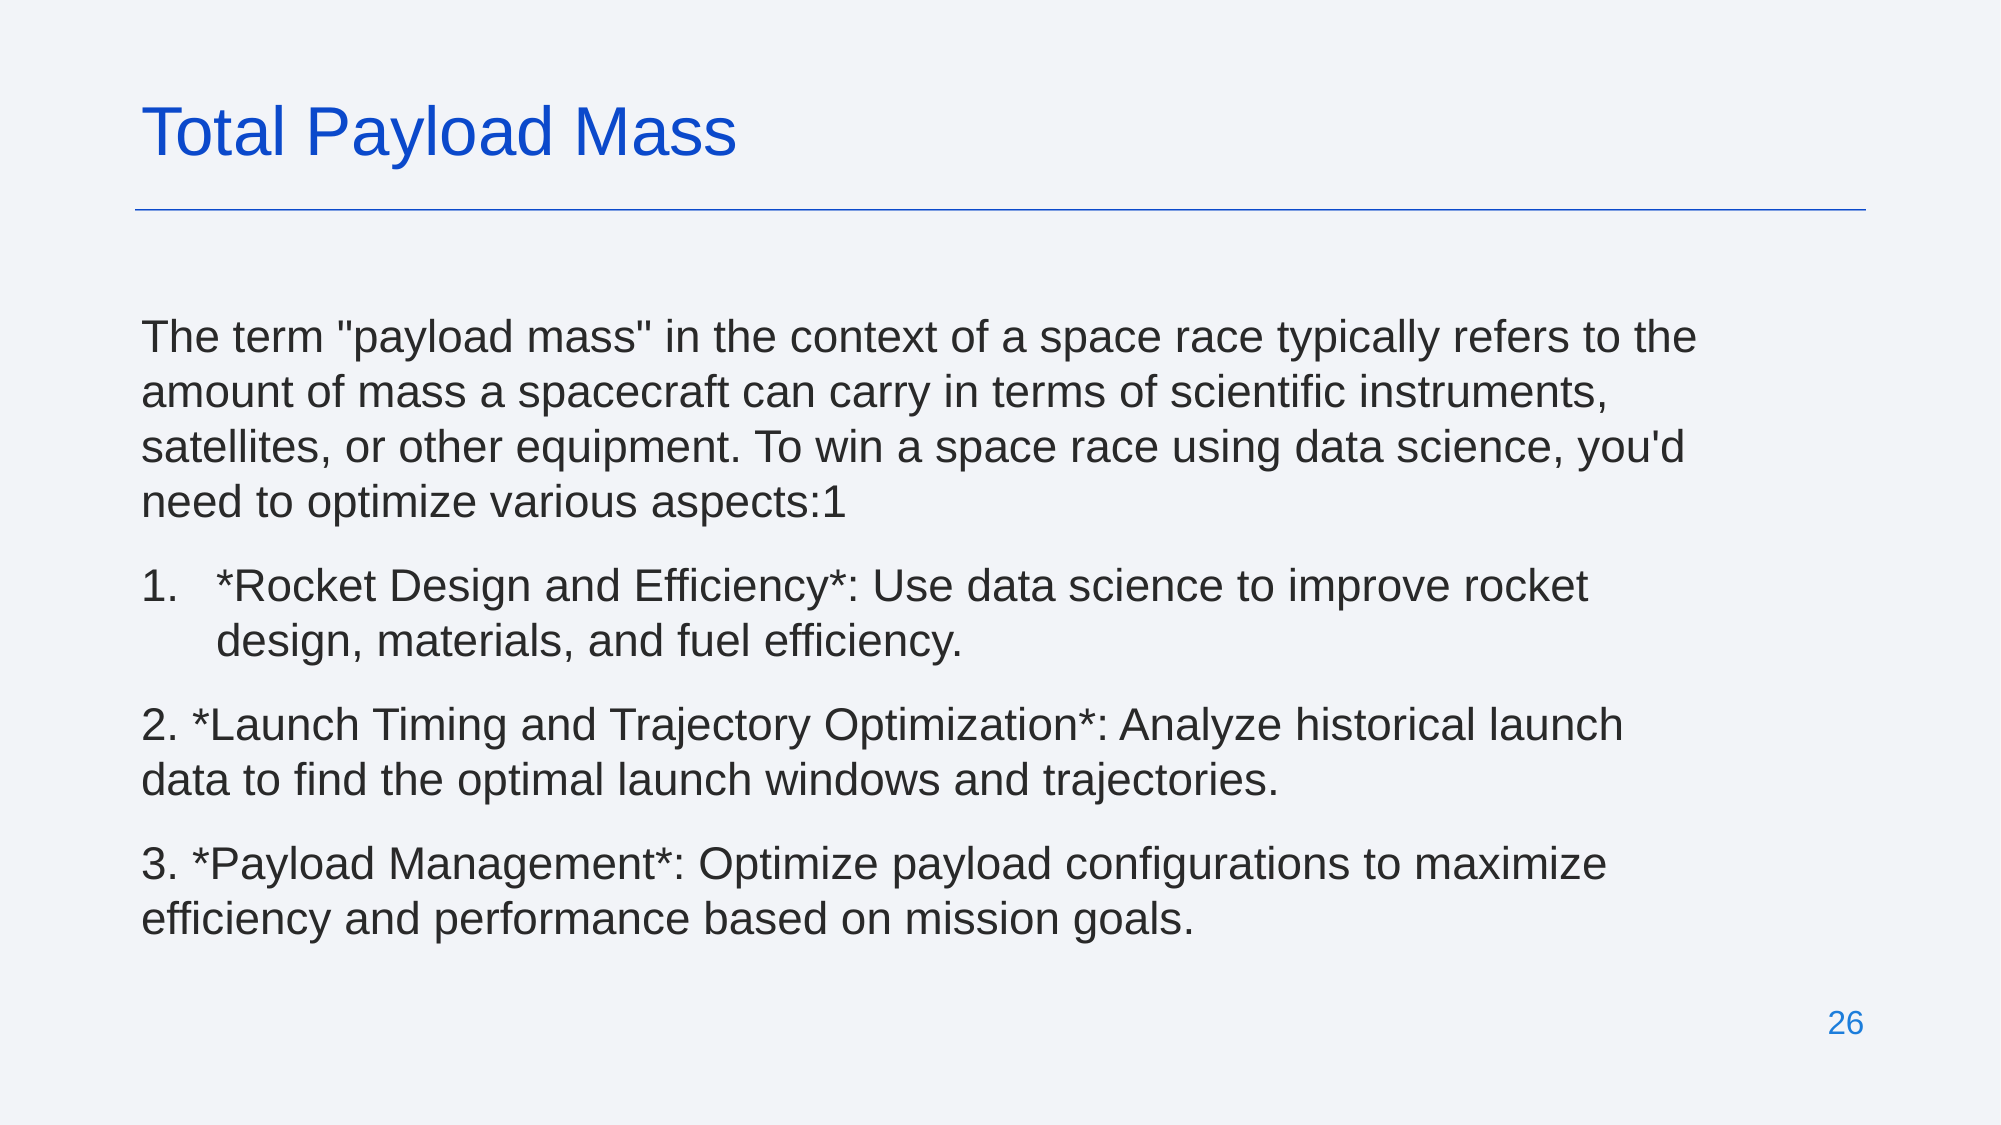

Total Payload Mass
The term "payload mass" in the context of a space race typically refers to the amount of mass a spacecraft can carry in terms of scientific instruments, satellites, or other equipment. To win a space race using data science, you'd need to optimize various aspects:1
*Rocket Design and Efficiency*: Use data science to improve rocket design, materials, and fuel efficiency.
2. *Launch Timing and Trajectory Optimization*: Analyze historical launch data to find the optimal launch windows and trajectories.
3. *Payload Management*: Optimize payload configurations to maximize efficiency and performance based on mission goals.
26